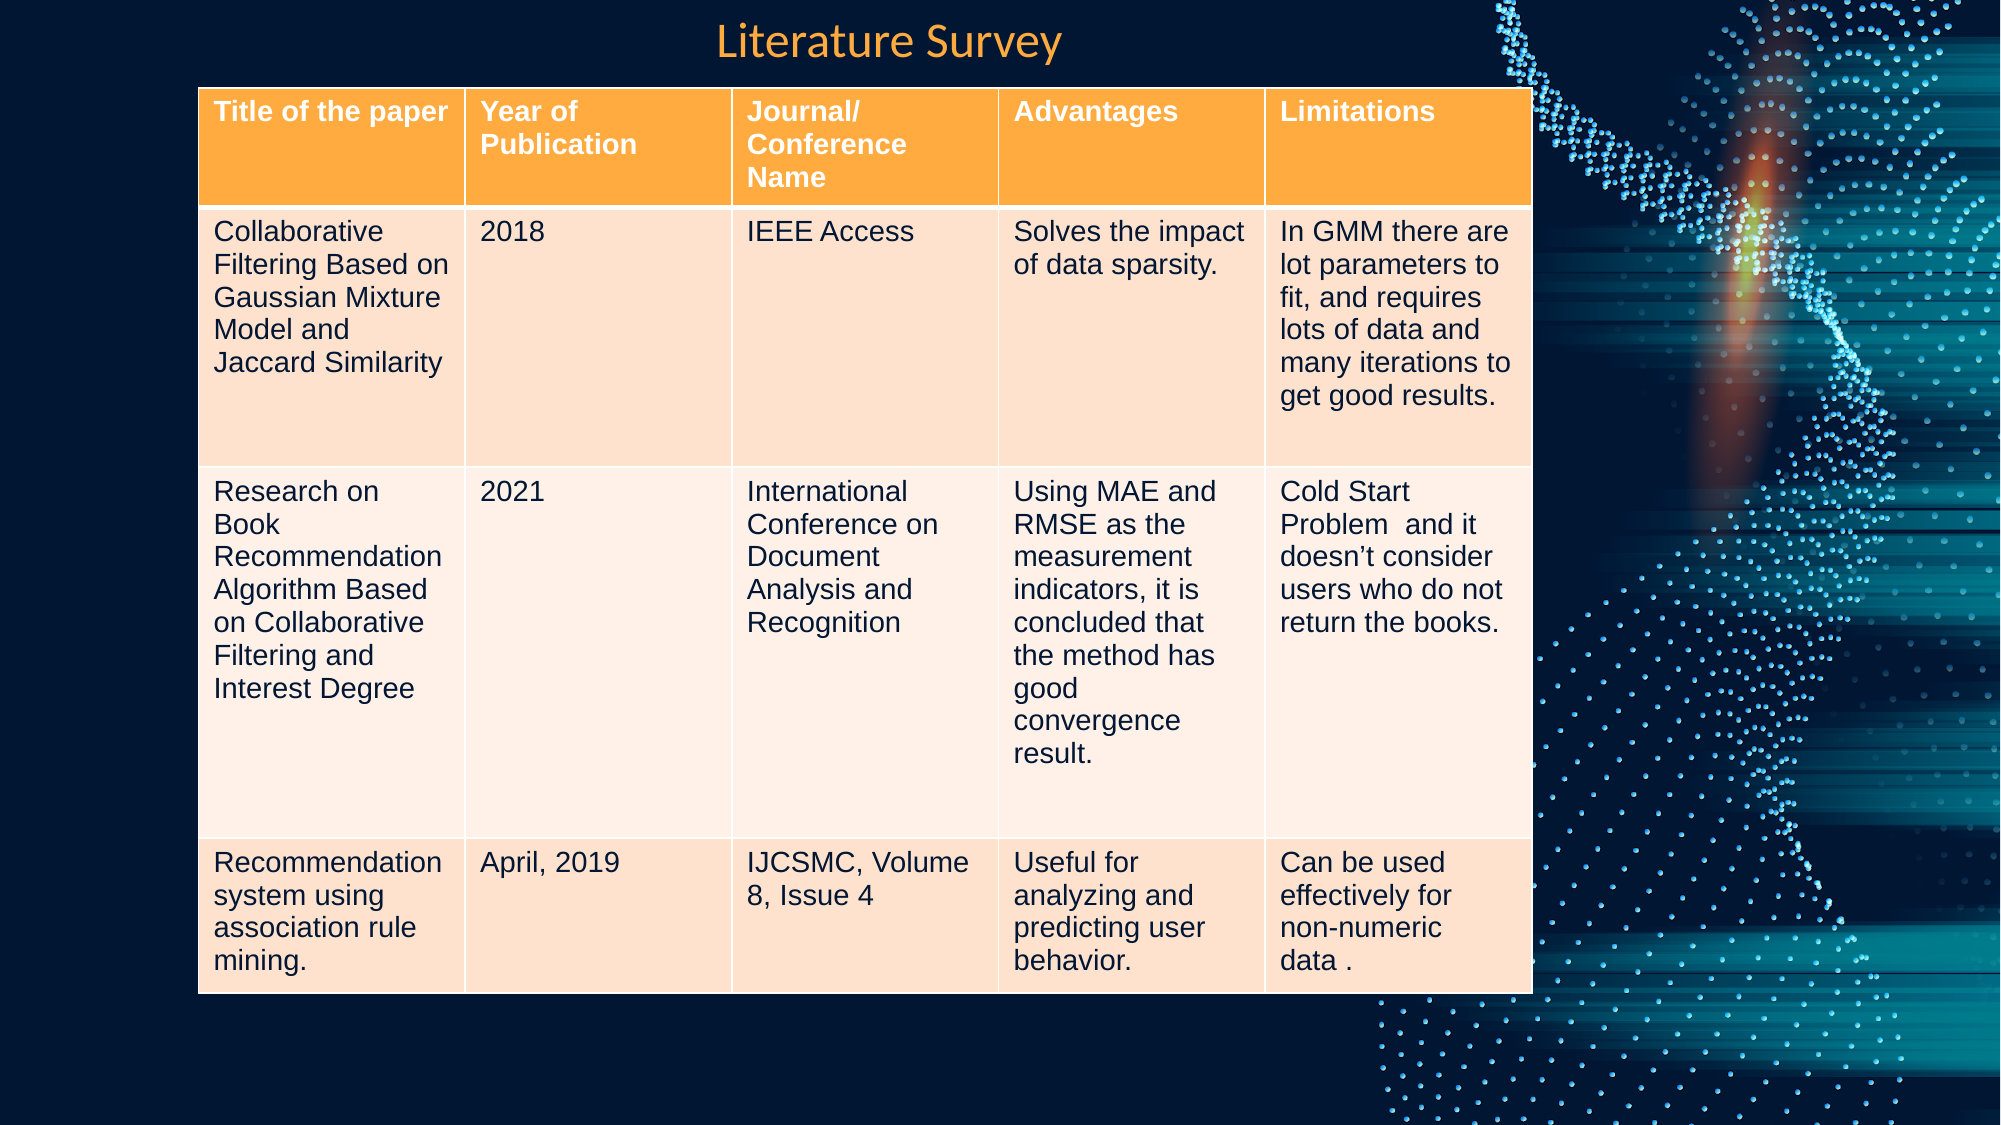

Literature Survey
| Title of the paper | Year of Publication | Journal/Conference Name | Advantages | Limitations |
| --- | --- | --- | --- | --- |
| Collaborative Filtering Based on Gaussian Mixture Model and Jaccard Similarity | 2018 | IEEE Access | Solves the impact of data sparsity. | In GMM there are lot parameters to fit, and requires lots of data and many iterations to get good results. |
| Research on Book Recommendation Algorithm Based on Collaborative Filtering and Interest Degree | 2021 | International Conference on Document Analysis and Recognition | Using MAE and RMSE as the measurement indicators, it is concluded that the method has good convergence result. | Cold Start Problem and it doesn’t consider users who do not return the books. |
| Recommendation system using association rule mining. | April, 2019 | IJCSMC, Volume 8, Issue 4 | Useful for analyzing and predicting user behavior. | Can be used effectively for non-numeric data . |